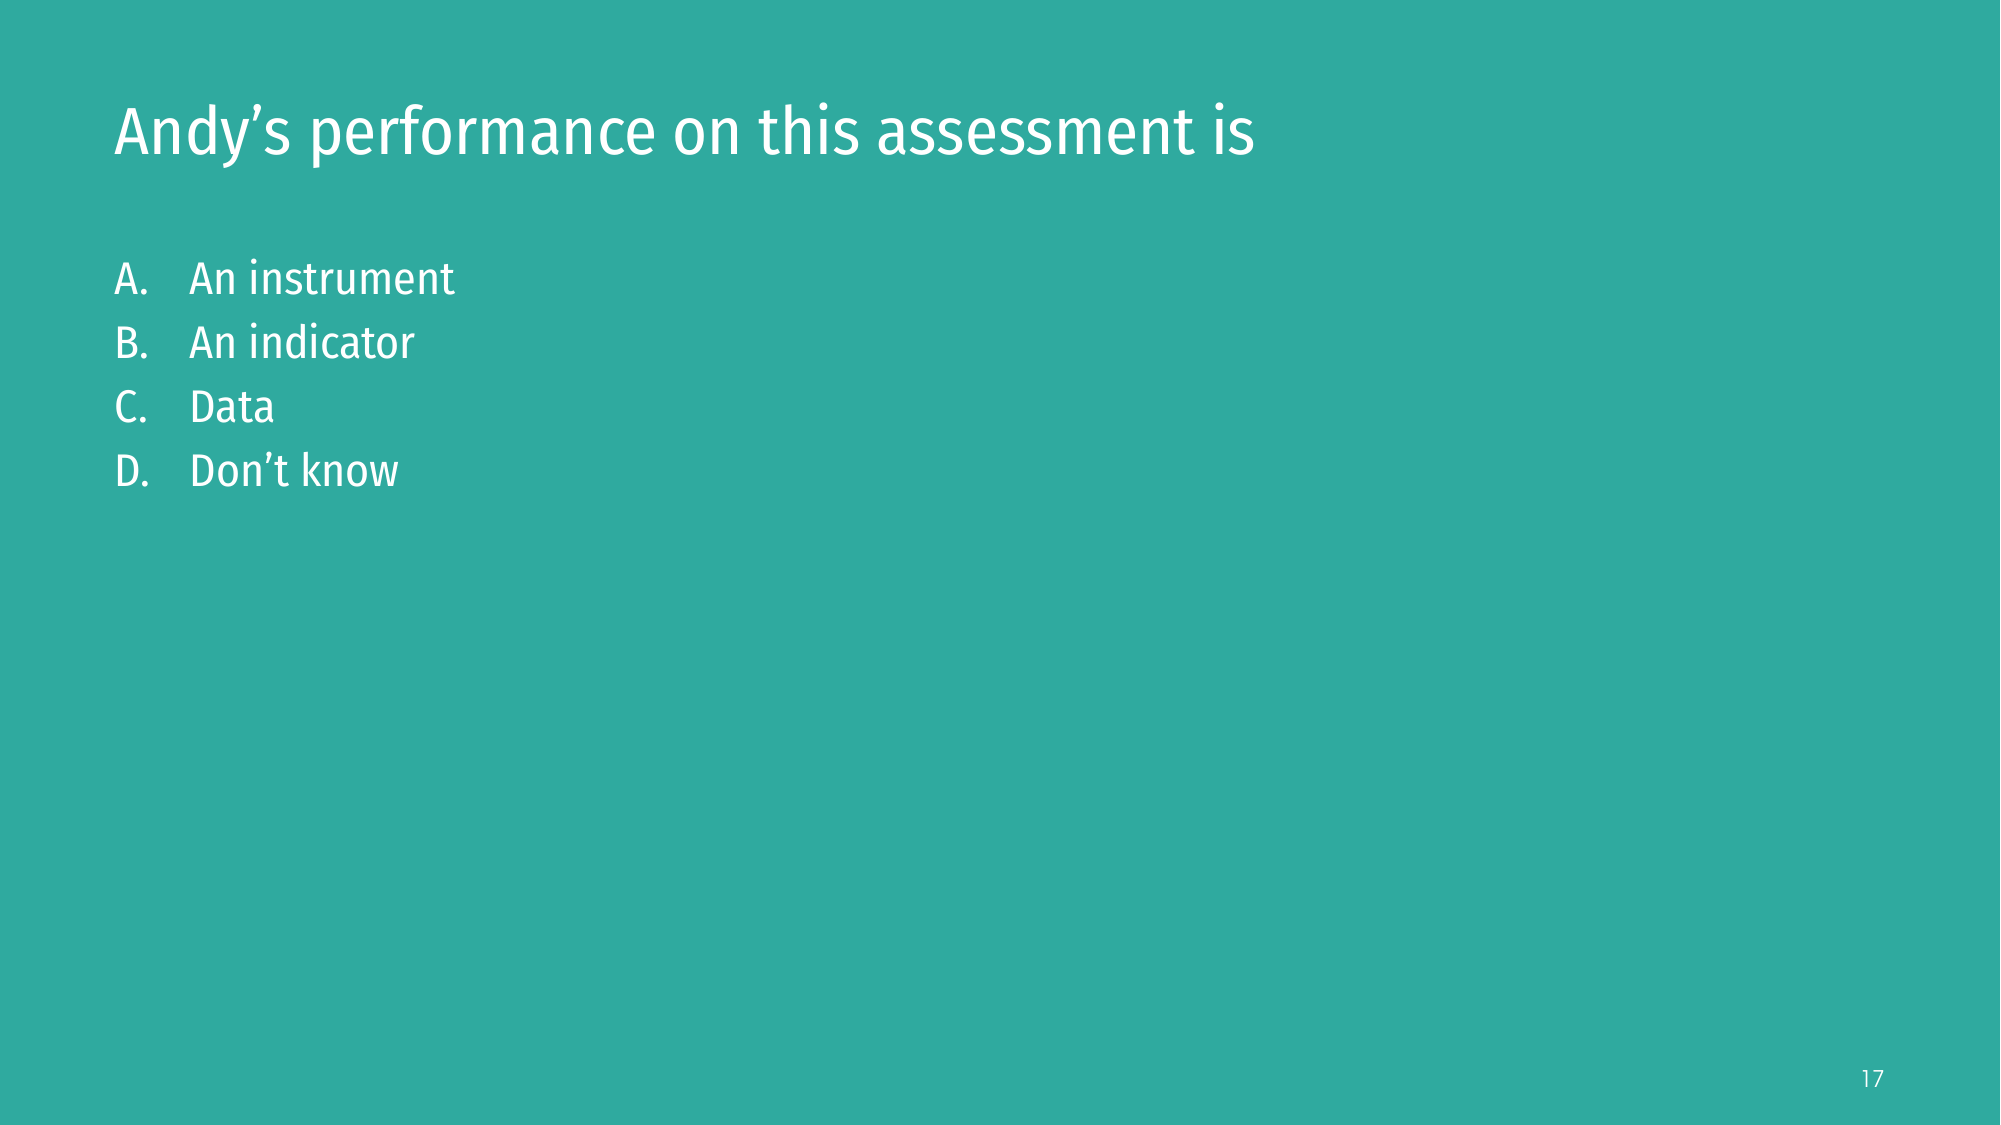

# Andy’s performance on this assessment is
An instrument
An indicator
Data
Don’t know
17